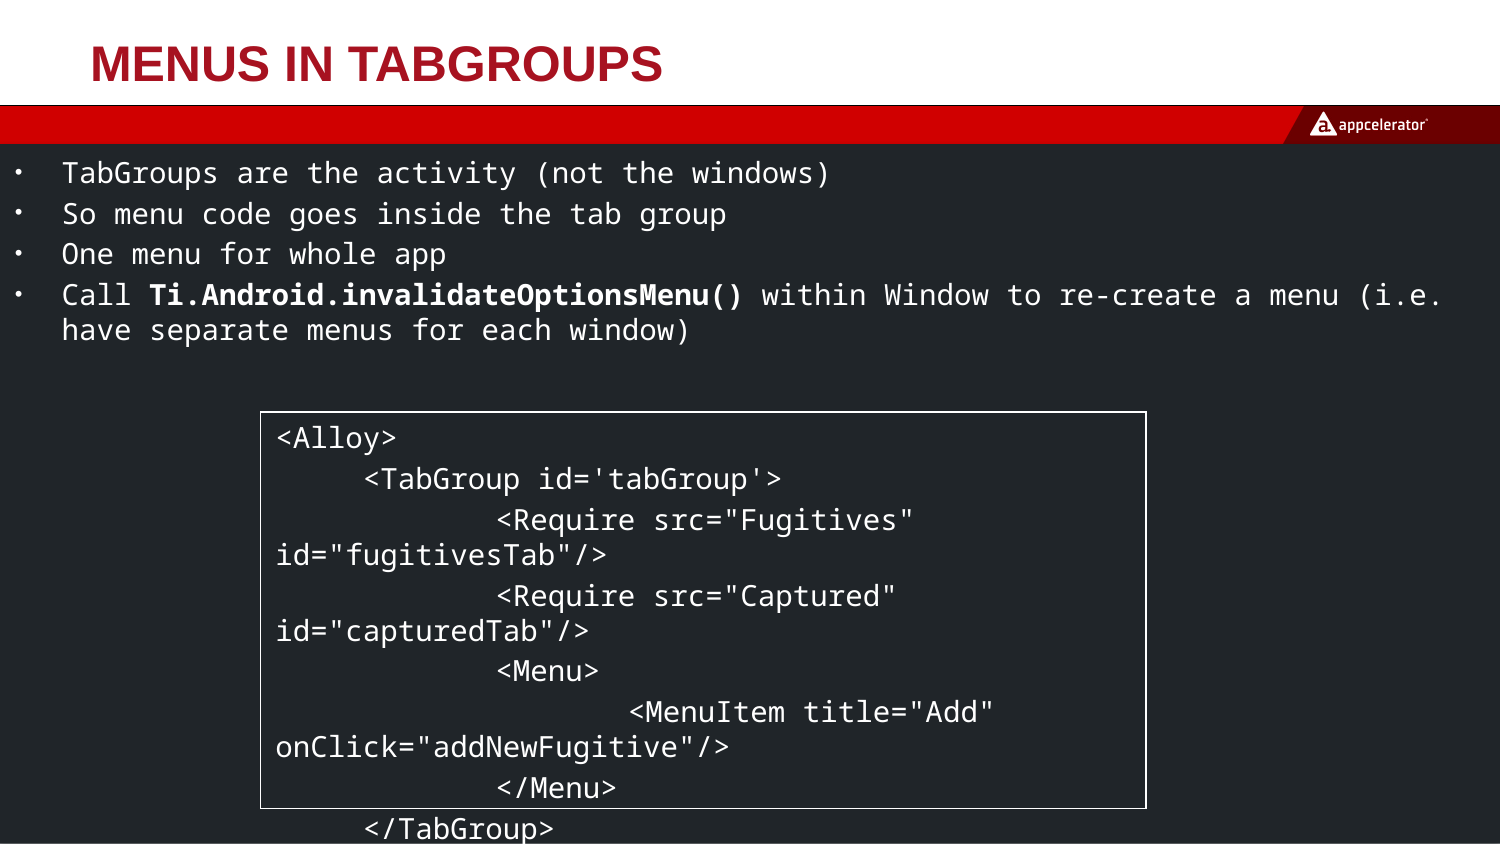

# Menus in TabGroups

TabGroups are the activity (not the windows)
So menu code goes inside the tab group
One menu for whole app
Call Ti.Android.invalidateOptionsMenu() within Window to re-create a menu (i.e. have separate menus for each window)
<Alloy>
     <TabGroup id='tabGroup'>
	    <Require src="Fugitives" id="fugitivesTab"/>
	    <Require src="Captured" id="capturedTab"/>
	    <Menu>
		   <MenuItem title="Add" onClick="addNewFugitive"/>
	    </Menu>
     </TabGroup>
</Alloy>